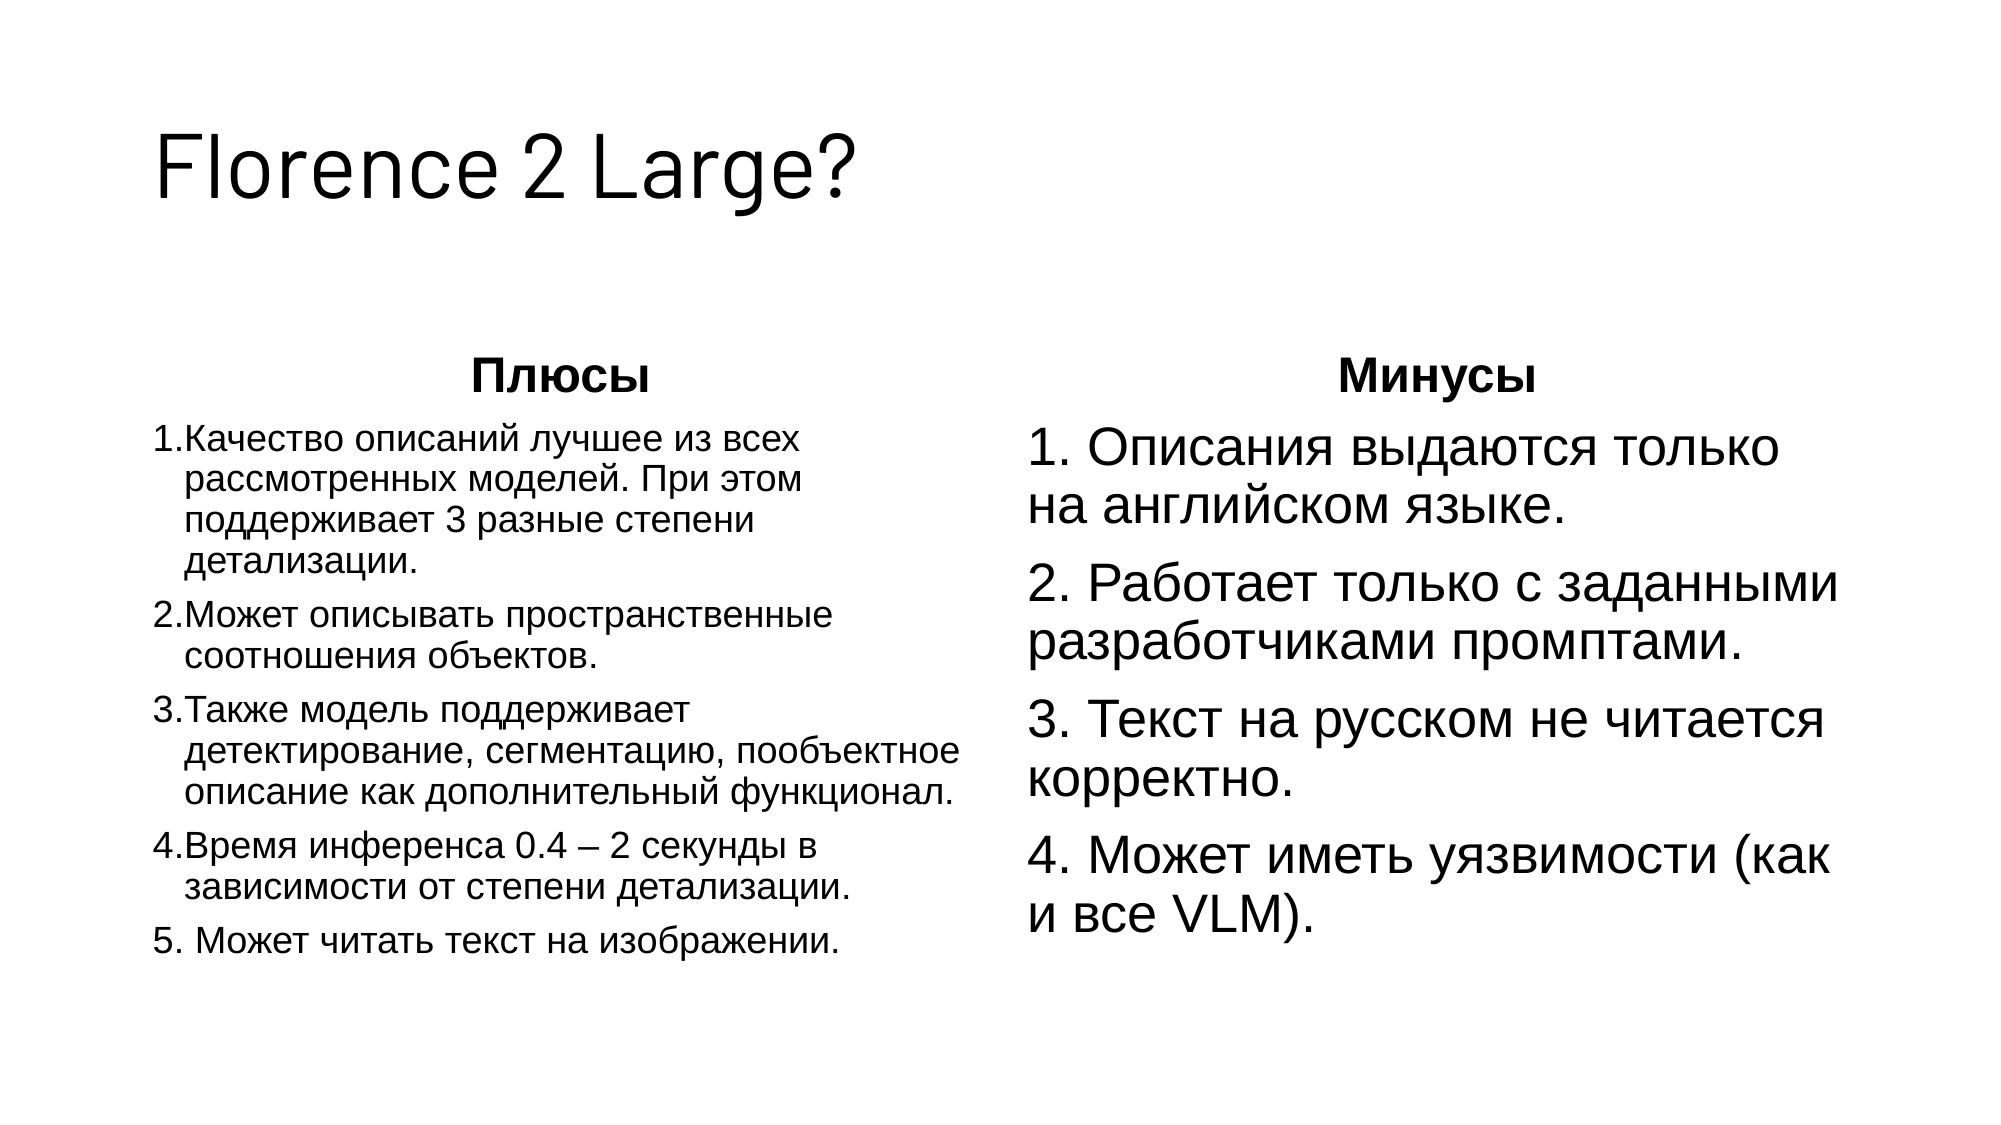

# Florence 2 Large?
Плюсы
Минусы
Качество описаний лучшее из всех рассмотренных моделей. При этом поддерживает 3 разные степени детализации.
Может описывать пространственные соотношения объектов.
Также модель поддерживает детектирование, сегментацию, пообъектное описание как дополнительный функционал.
Время инференса 0.4 – 2 секунды в зависимости от степени детализации.
 Может читать текст на изображении.

1. Описания выдаются только на английском языке.
2. Работает только с заданными разработчиками промптами.
3. Текст на русском не читается корректно.
4. Может иметь уязвимости (как и все VLM).